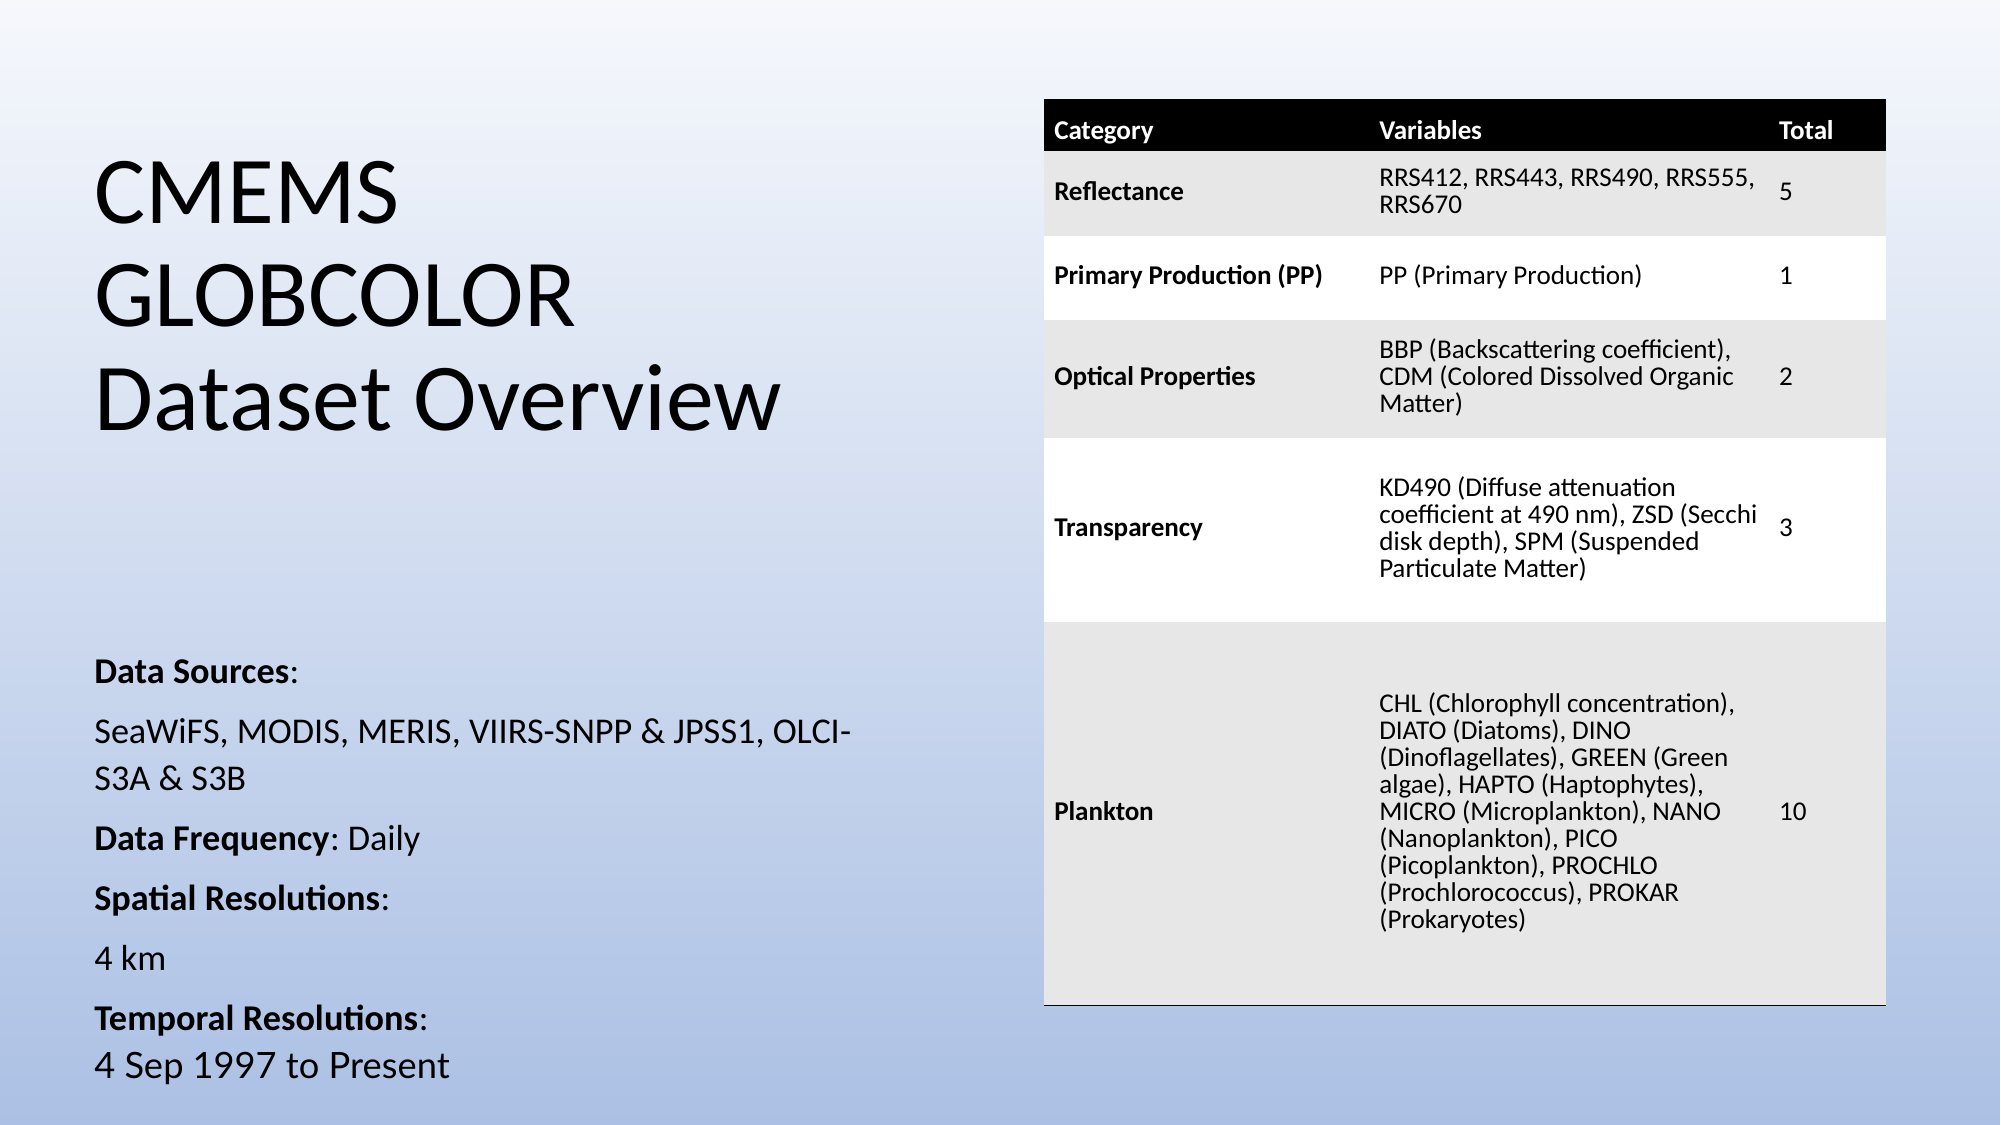

# CMEMS GLOBCOLOR Dataset Overview
| Category | Variables | Total |
| --- | --- | --- |
| Reflectance | RRS412, RRS443, RRS490, RRS555, RRS670 | 5 |
| Primary Production (PP) | PP (Primary Production) | 1 |
| Optical Properties | BBP (Backscattering coefficient), CDM (Colored Dissolved Organic Matter) | 2 |
| Transparency | KD490 (Diffuse attenuation coefficient at 490 nm), ZSD (Secchi disk depth), SPM (Suspended Particulate Matter) | 3 |
| Plankton | CHL (Chlorophyll concentration), DIATO (Diatoms), DINO (Dinoflagellates), GREEN (Green algae), HAPTO (Haptophytes), MICRO (Microplankton), NANO (Nanoplankton), PICO (Picoplankton), PROCHLO (Prochlorococcus), PROKAR (Prokaryotes) | 10 |
Data Sources:
SeaWiFS, MODIS, MERIS, VIIRS-SNPP & JPSS1, OLCI-S3A & S3B
Data Frequency: Daily
Spatial Resolutions:
4 km
Temporal Resolutions:
4 Sep 1997 to Present